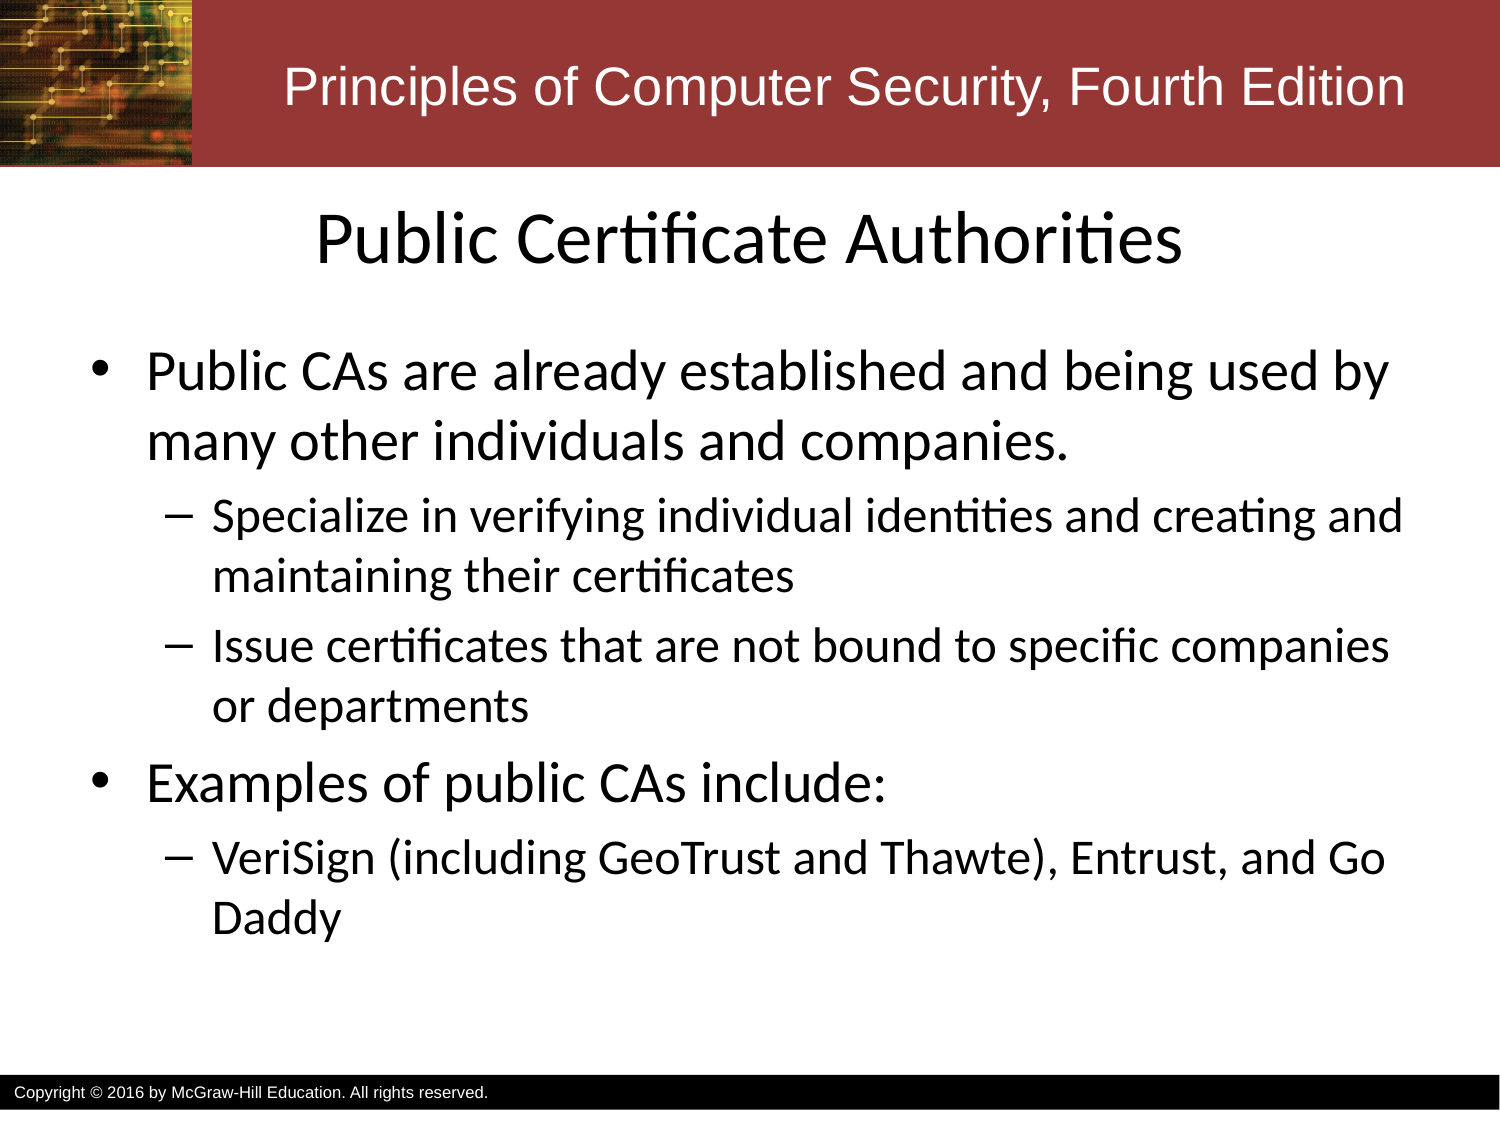

# Public Certificate Authorities
Public CAs are already established and being used by many other individuals and companies.
Specialize in verifying individual identities and creating and maintaining their certificates
Issue certificates that are not bound to specific companies or departments
Examples of public CAs include:
VeriSign (including GeoTrust and Thawte), Entrust, and Go Daddy